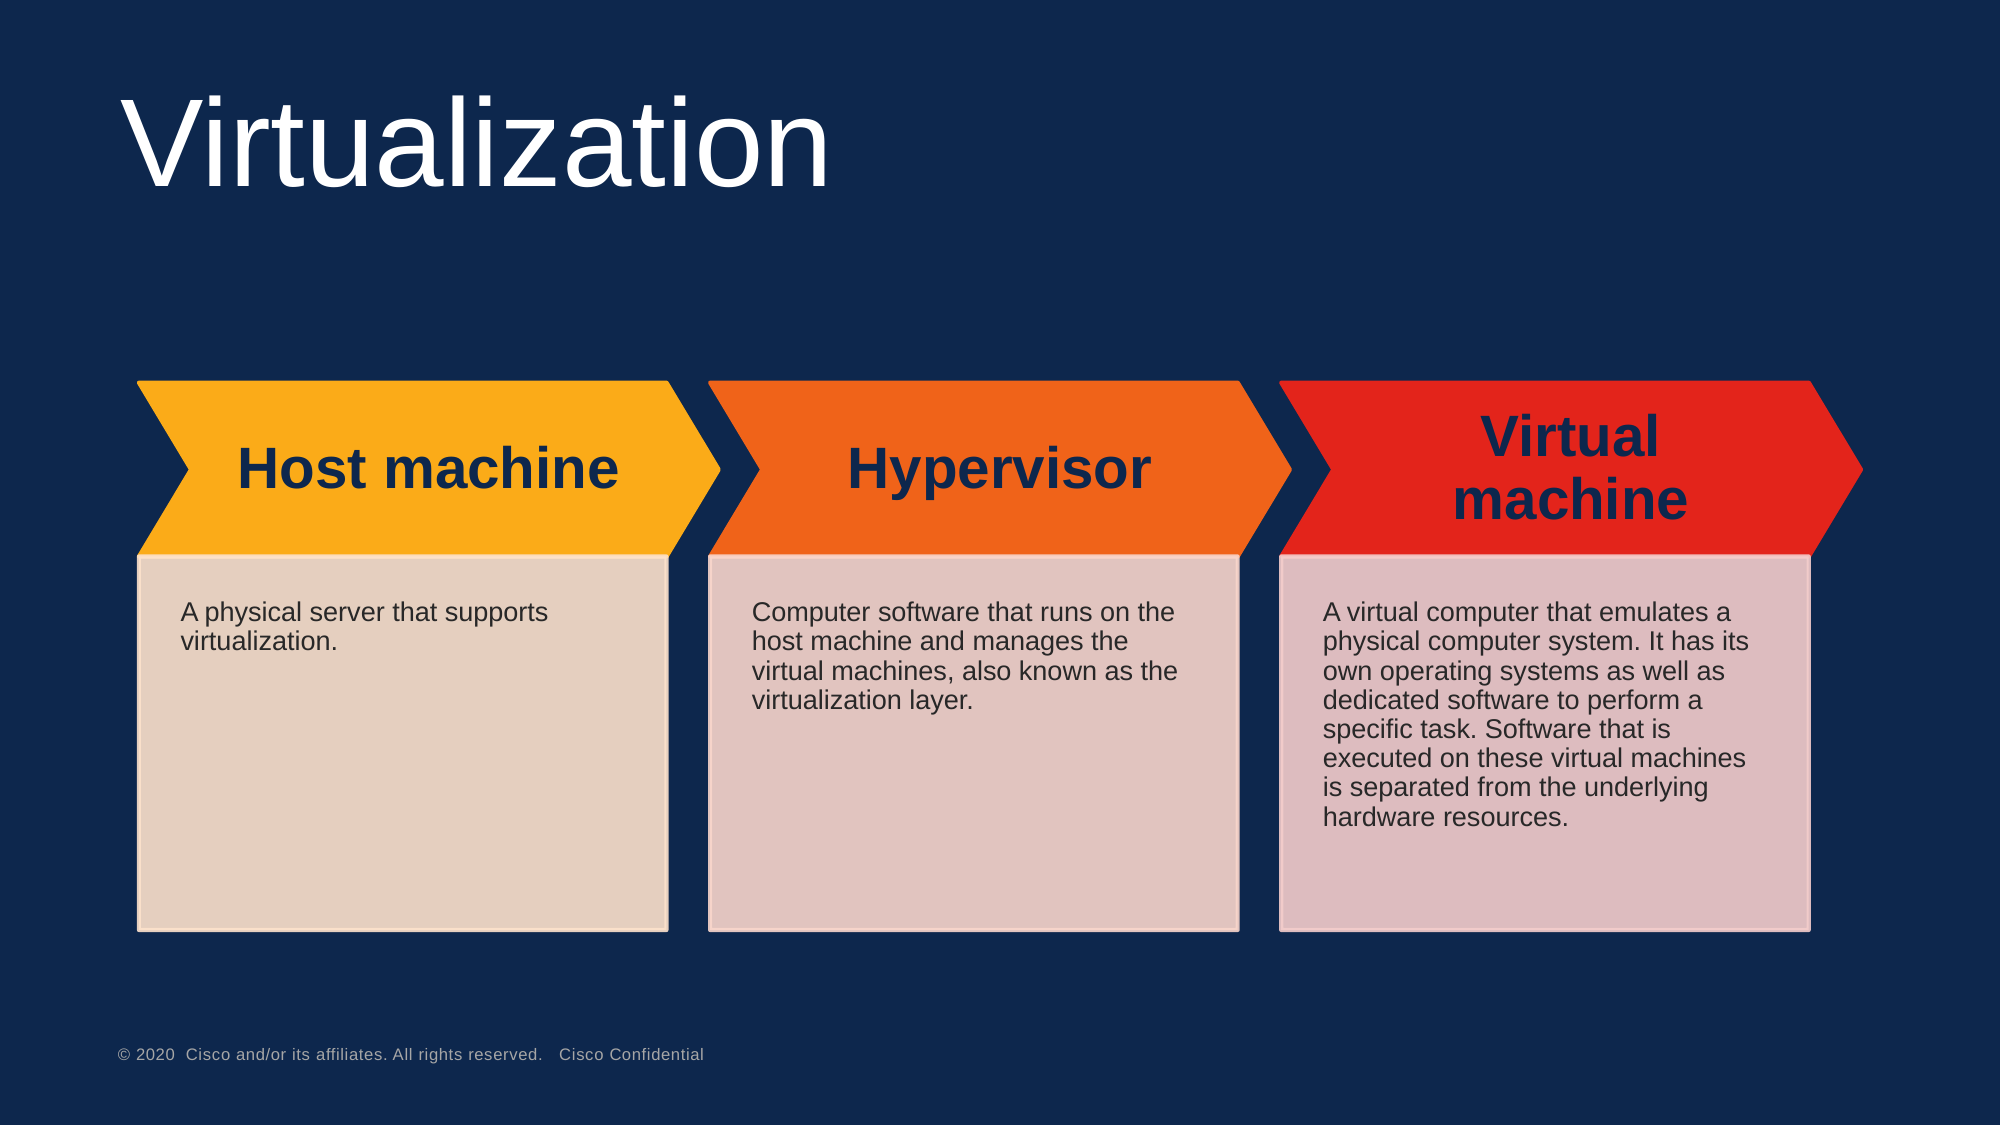

Virtualization
Host machine
A physical server that supports virtualization.
Hypervisor
Computer software that runs on the host machine and manages the virtual machines, also known as the virtualization layer.
Virtual machine
A virtual computer that emulates a physical computer system. It has its own operating systems as well as dedicated software to perform a specific task. Software that is executed on these virtual machines is separated from the underlying hardware resources.